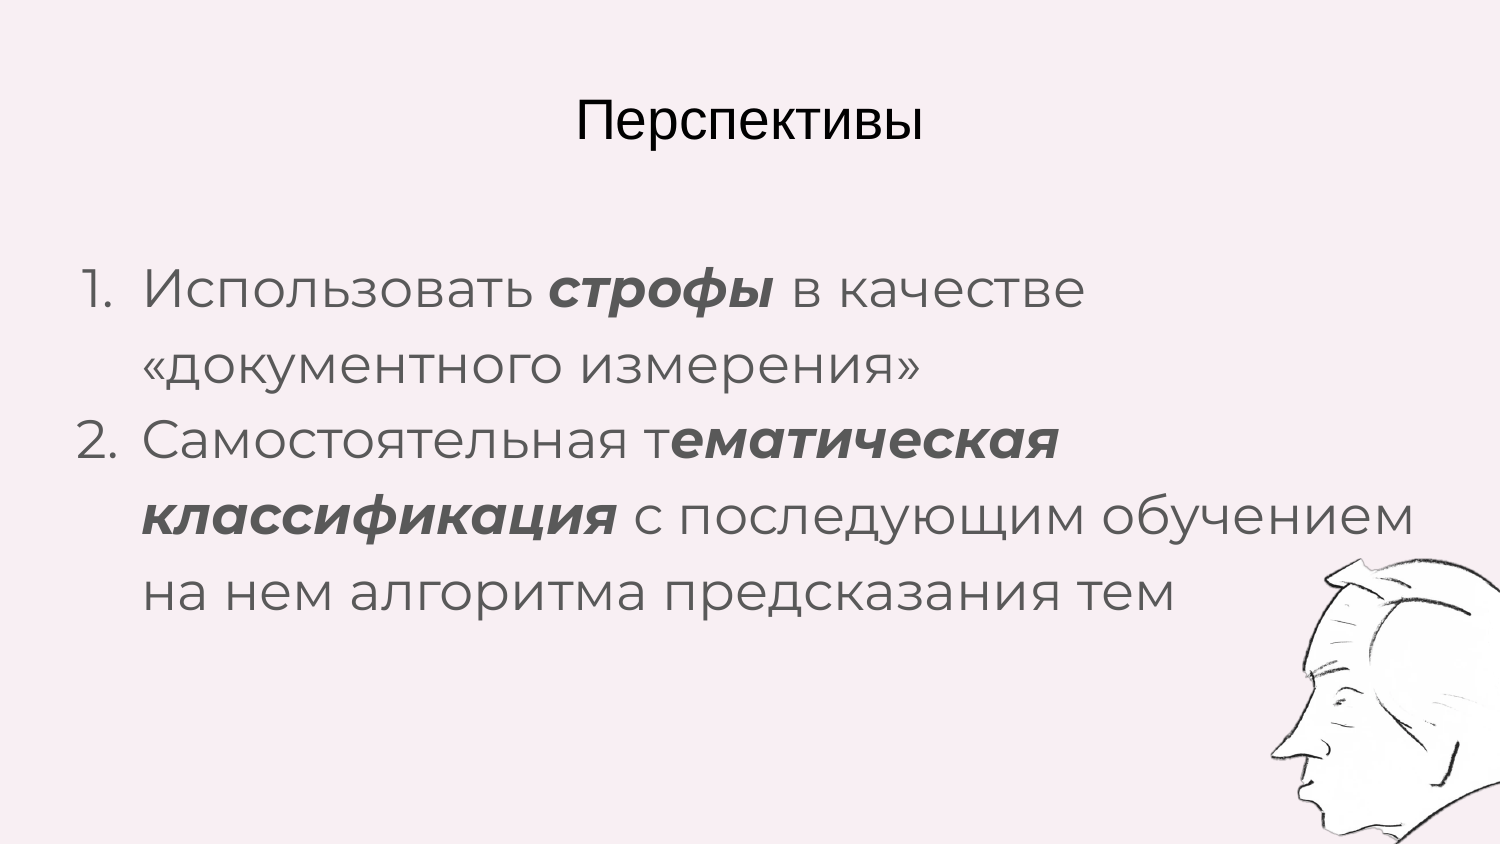

# Перспективы
Использовать строфы в качестве «документного измерения»
Самостоятельная тематическая классификация с последующим обучением на нем алгоритма предсказания тем